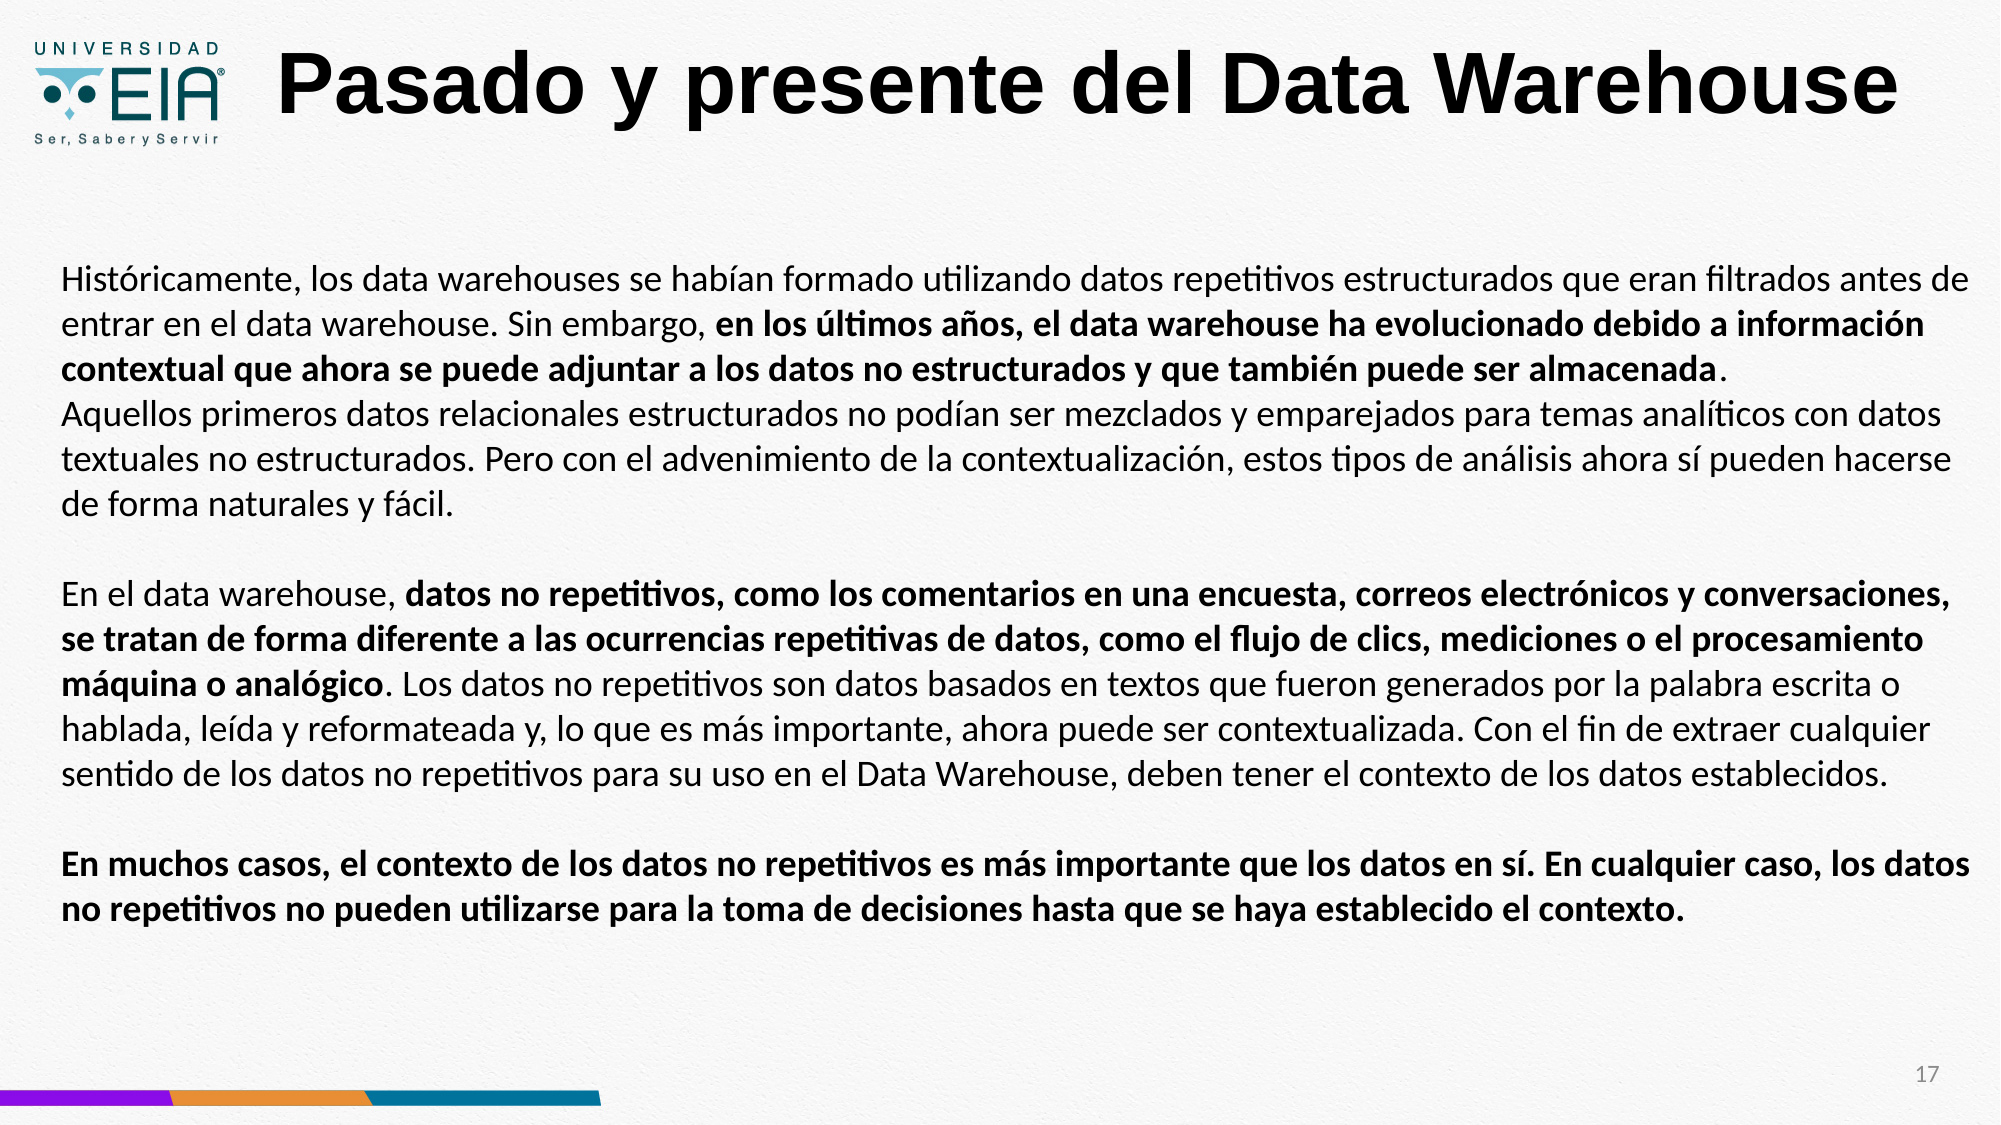

# Pasado y presente del Data Warehouse
Históricamente, los data warehouses se habían formado utilizando datos repetitivos estructurados que eran filtrados antes de entrar en el data warehouse. Sin embargo, en los últimos años, el data warehouse ha evolucionado debido a información contextual que ahora se puede adjuntar a los datos no estructurados y que también puede ser almacenada.
Aquellos primeros datos relacionales estructurados no podían ser mezclados y emparejados para temas analíticos con datos textuales no estructurados. Pero con el advenimiento de la contextualización, estos tipos de análisis ahora sí pueden hacerse de forma naturales y fácil.

En el data warehouse, datos no repetitivos, como los comentarios en una encuesta, correos electrónicos y conversaciones, se tratan de forma diferente a las ocurrencias repetitivas de datos, como el flujo de clics, mediciones o el procesamiento máquina o analógico. Los datos no repetitivos son datos basados en textos que fueron generados por la palabra escrita o hablada, leída y reformateada y, lo que es más importante, ahora puede ser contextualizada. Con el fin de extraer cualquier sentido de los datos no repetitivos para su uso en el Data Warehouse, deben tener el contexto de los datos establecidos.

En muchos casos, el contexto de los datos no repetitivos es más importante que los datos en sí. En cualquier caso, los datos no repetitivos no pueden utilizarse para la toma de decisiones hasta que se haya establecido el contexto.

17